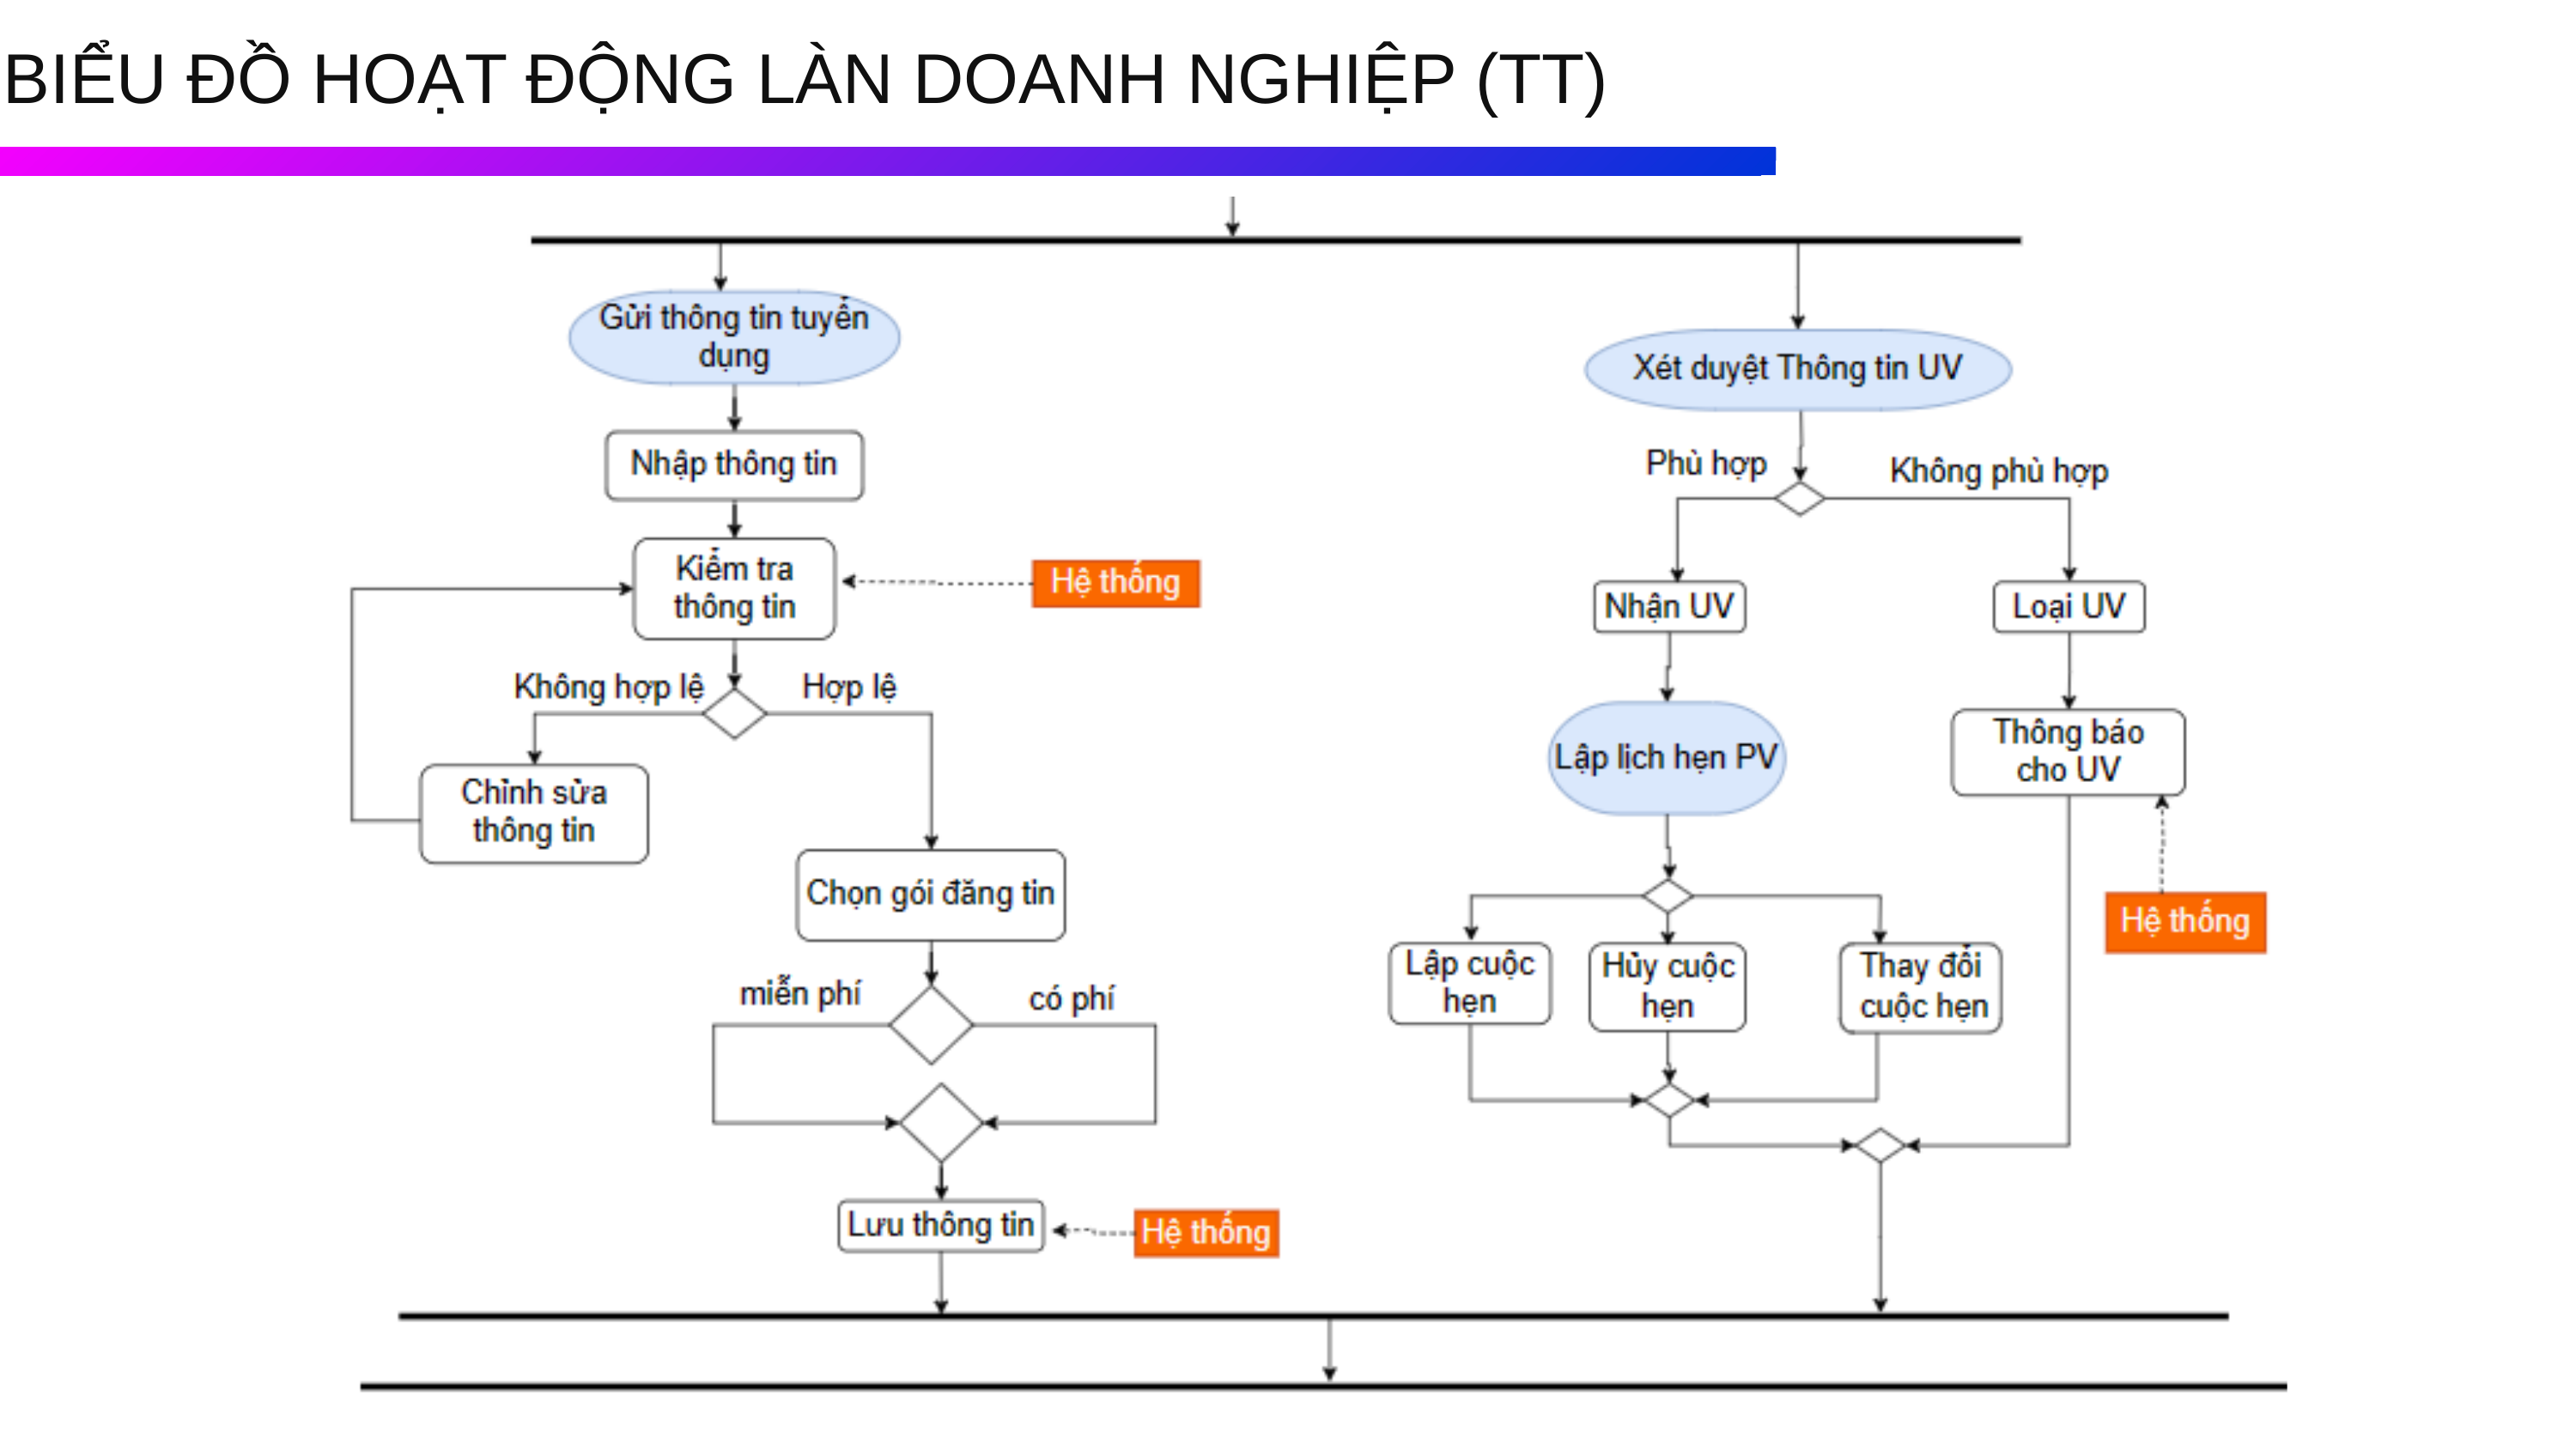

BIỂU ĐỒ HOẠT ĐỘNG LÀN DOANH NGHIỆP (TT)